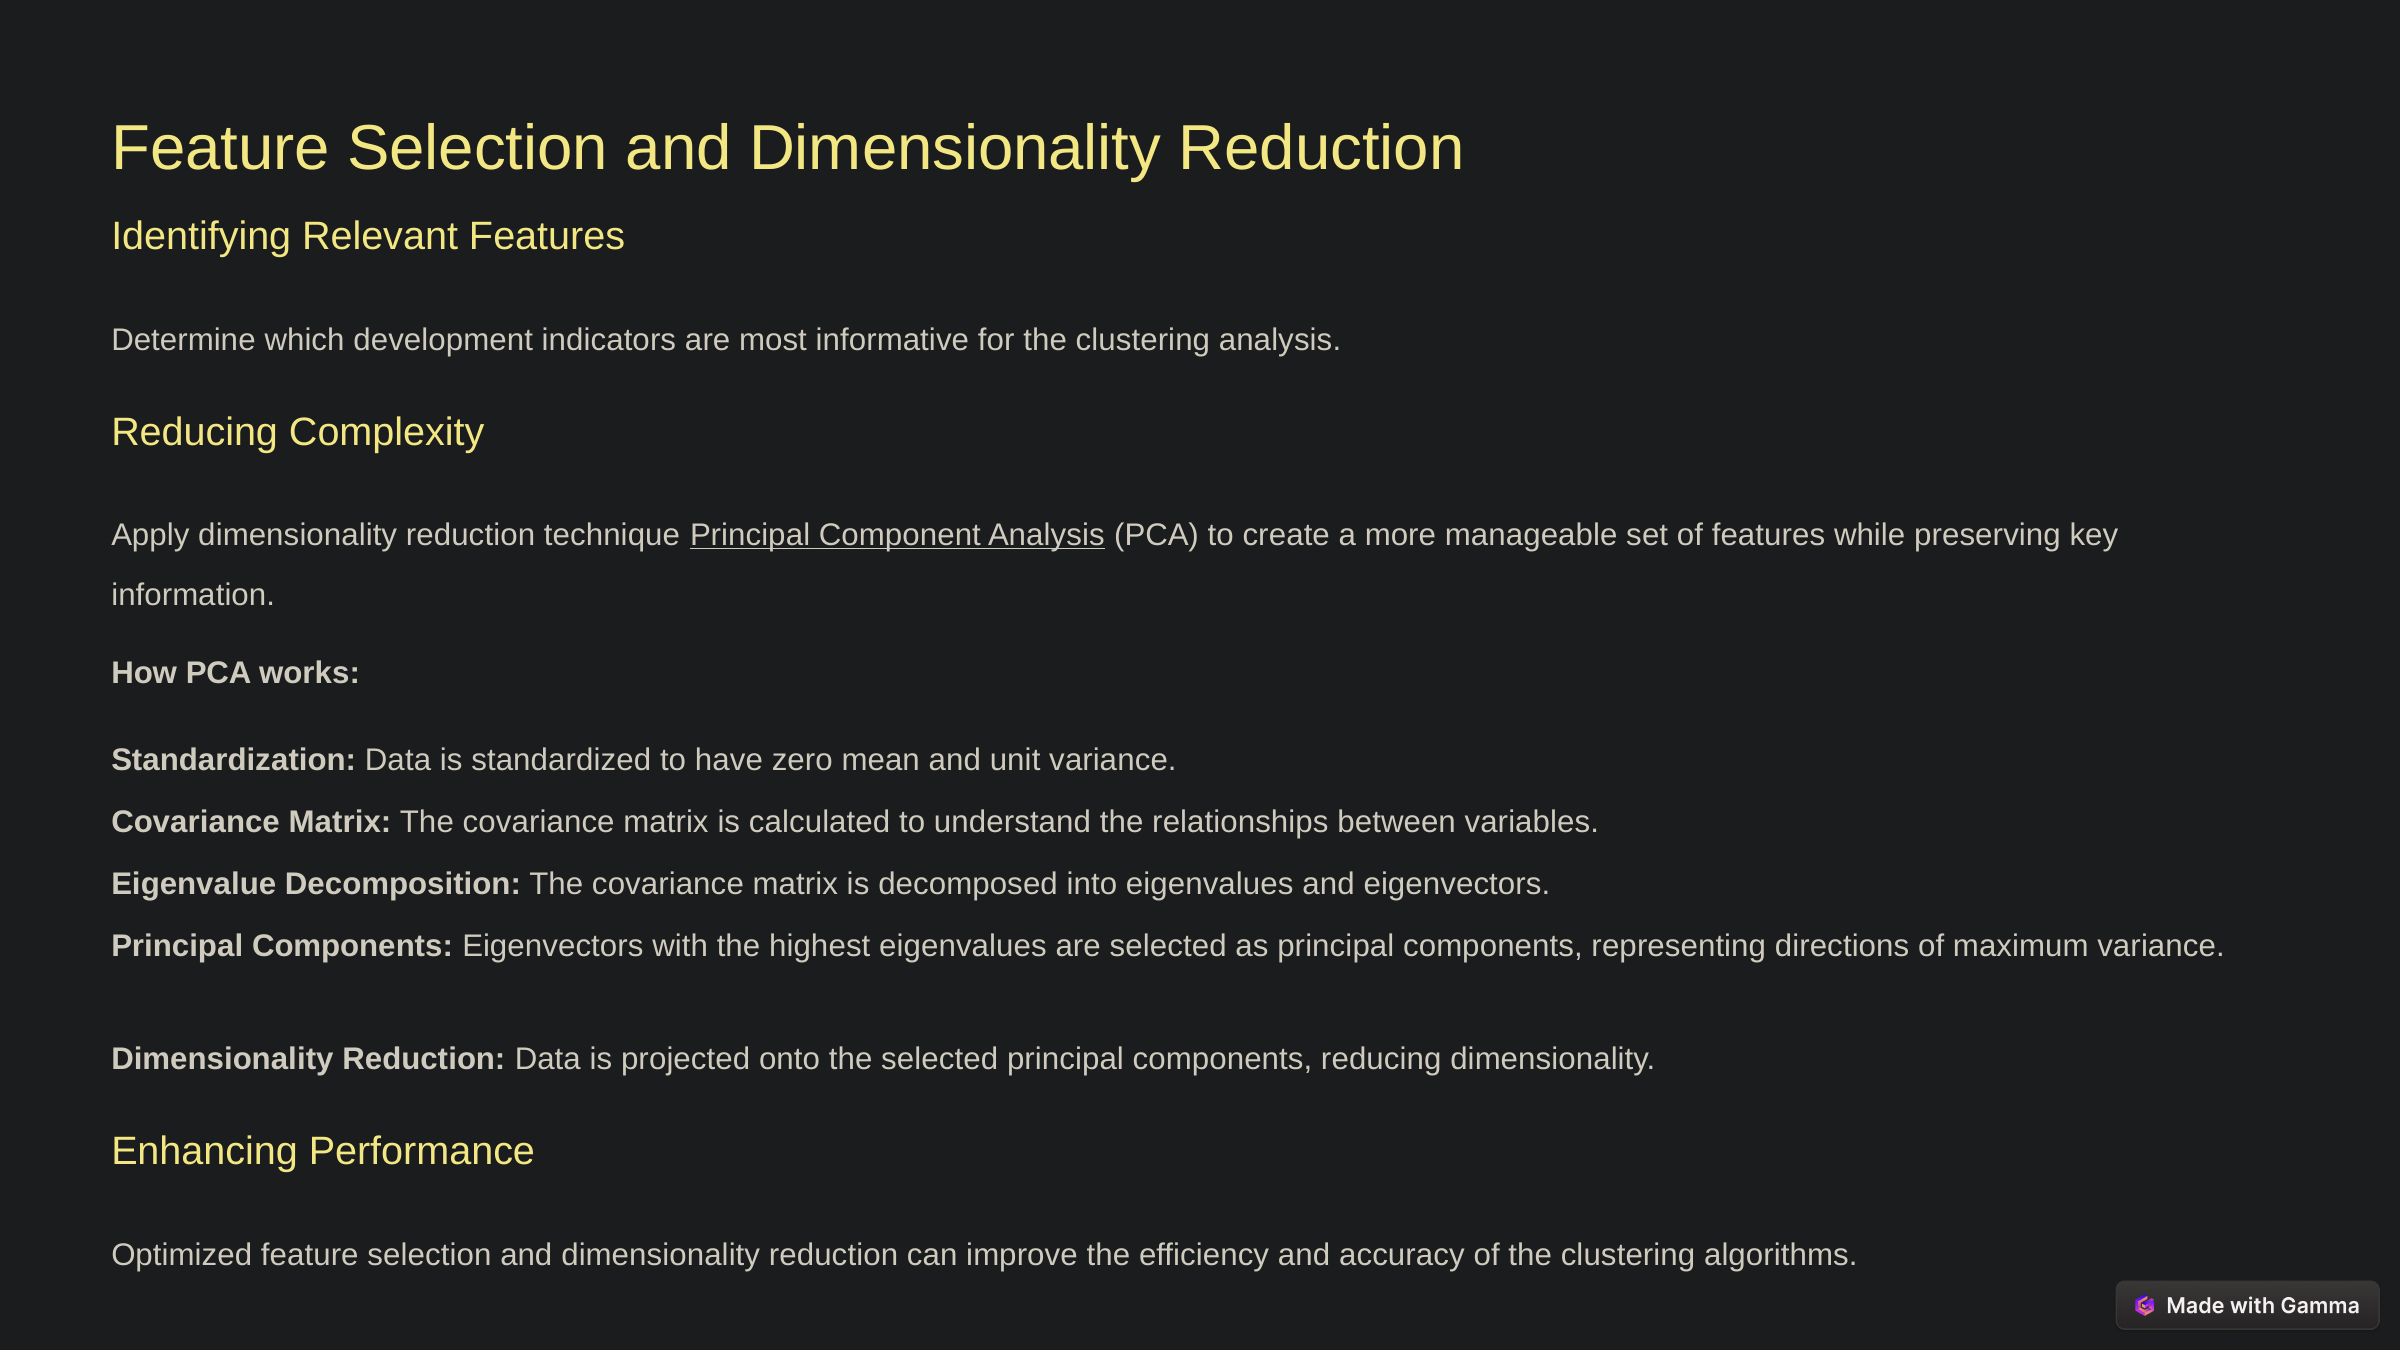

Feature Selection and Dimensionality Reduction
Identifying Relevant Features
Determine which development indicators are most informative for the clustering analysis.
Reducing Complexity
Apply dimensionality reduction technique Principal Component Analysis (PCA) to create a more manageable set of features while preserving key information.
How PCA works:
Standardization: Data is standardized to have zero mean and unit variance.
Covariance Matrix: The covariance matrix is calculated to understand the relationships between variables.
Eigenvalue Decomposition: The covariance matrix is decomposed into eigenvalues and eigenvectors.
Principal Components: Eigenvectors with the highest eigenvalues are selected as principal components, representing directions of maximum variance.
Dimensionality Reduction: Data is projected onto the selected principal components, reducing dimensionality.
Enhancing Performance
Optimized feature selection and dimensionality reduction can improve the efficiency and accuracy of the clustering algorithms.